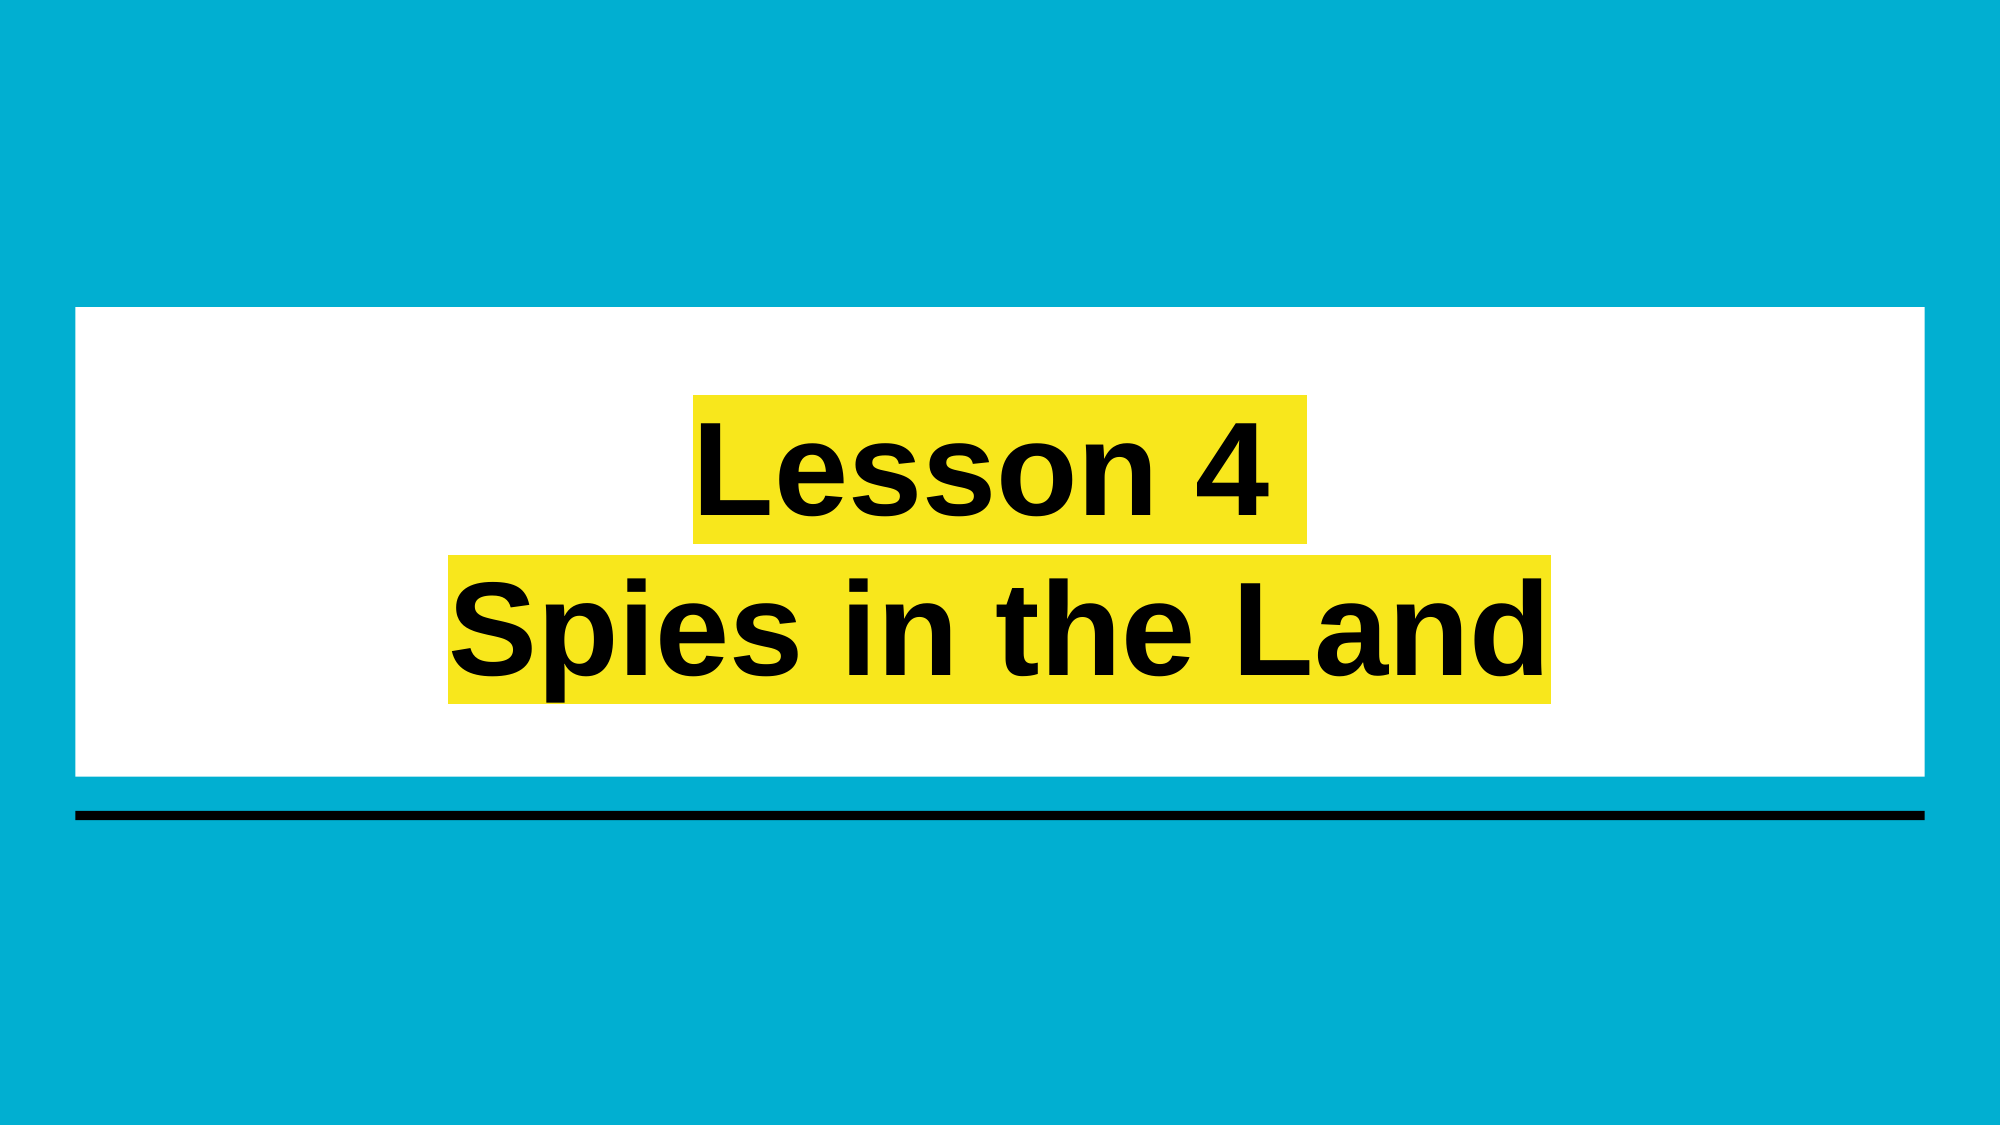

# Lesson 4 Spies in the Land